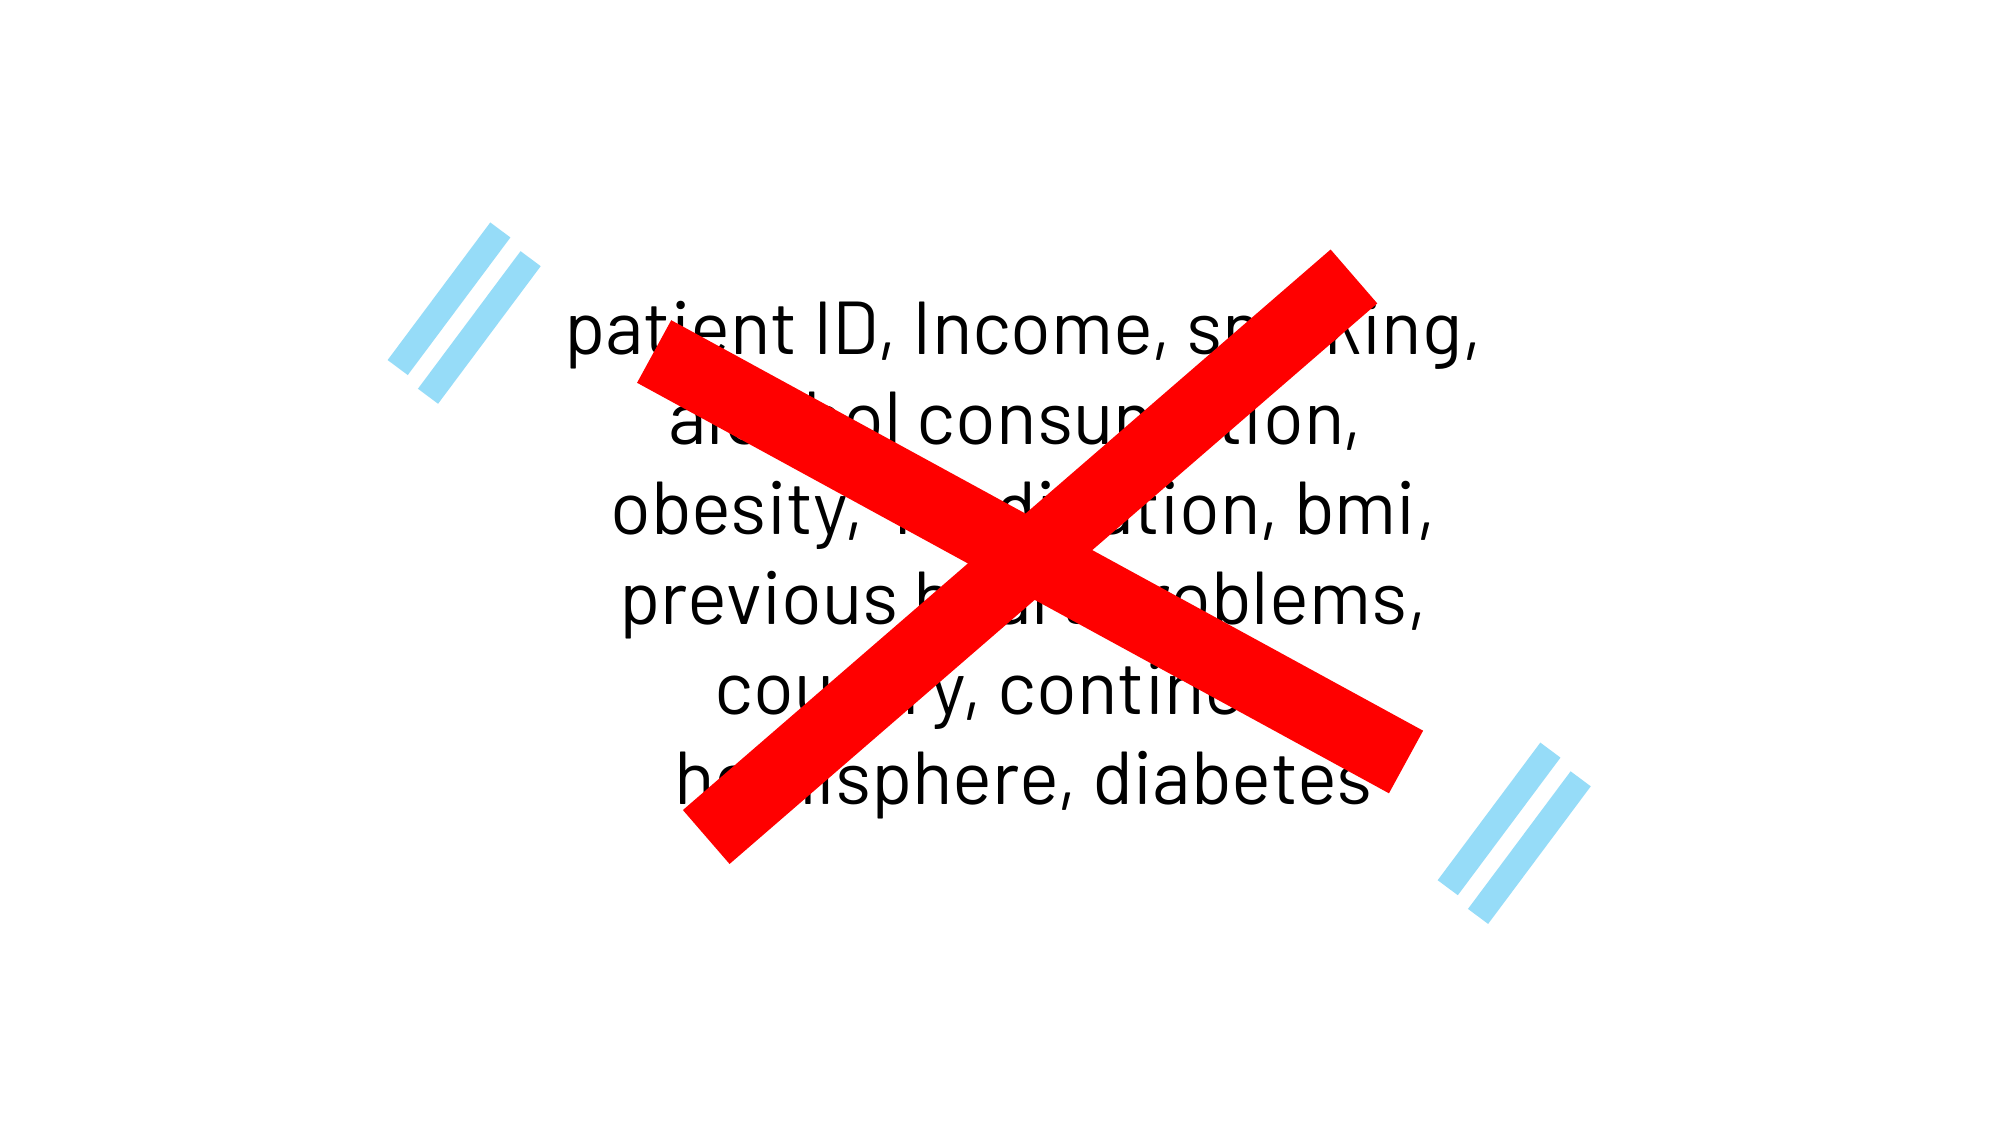

patient ID, Income, smoking, alcohol consumption,  obesity,  medication, bmi, previous heart problems, country, continent, hemisphere, diabetes